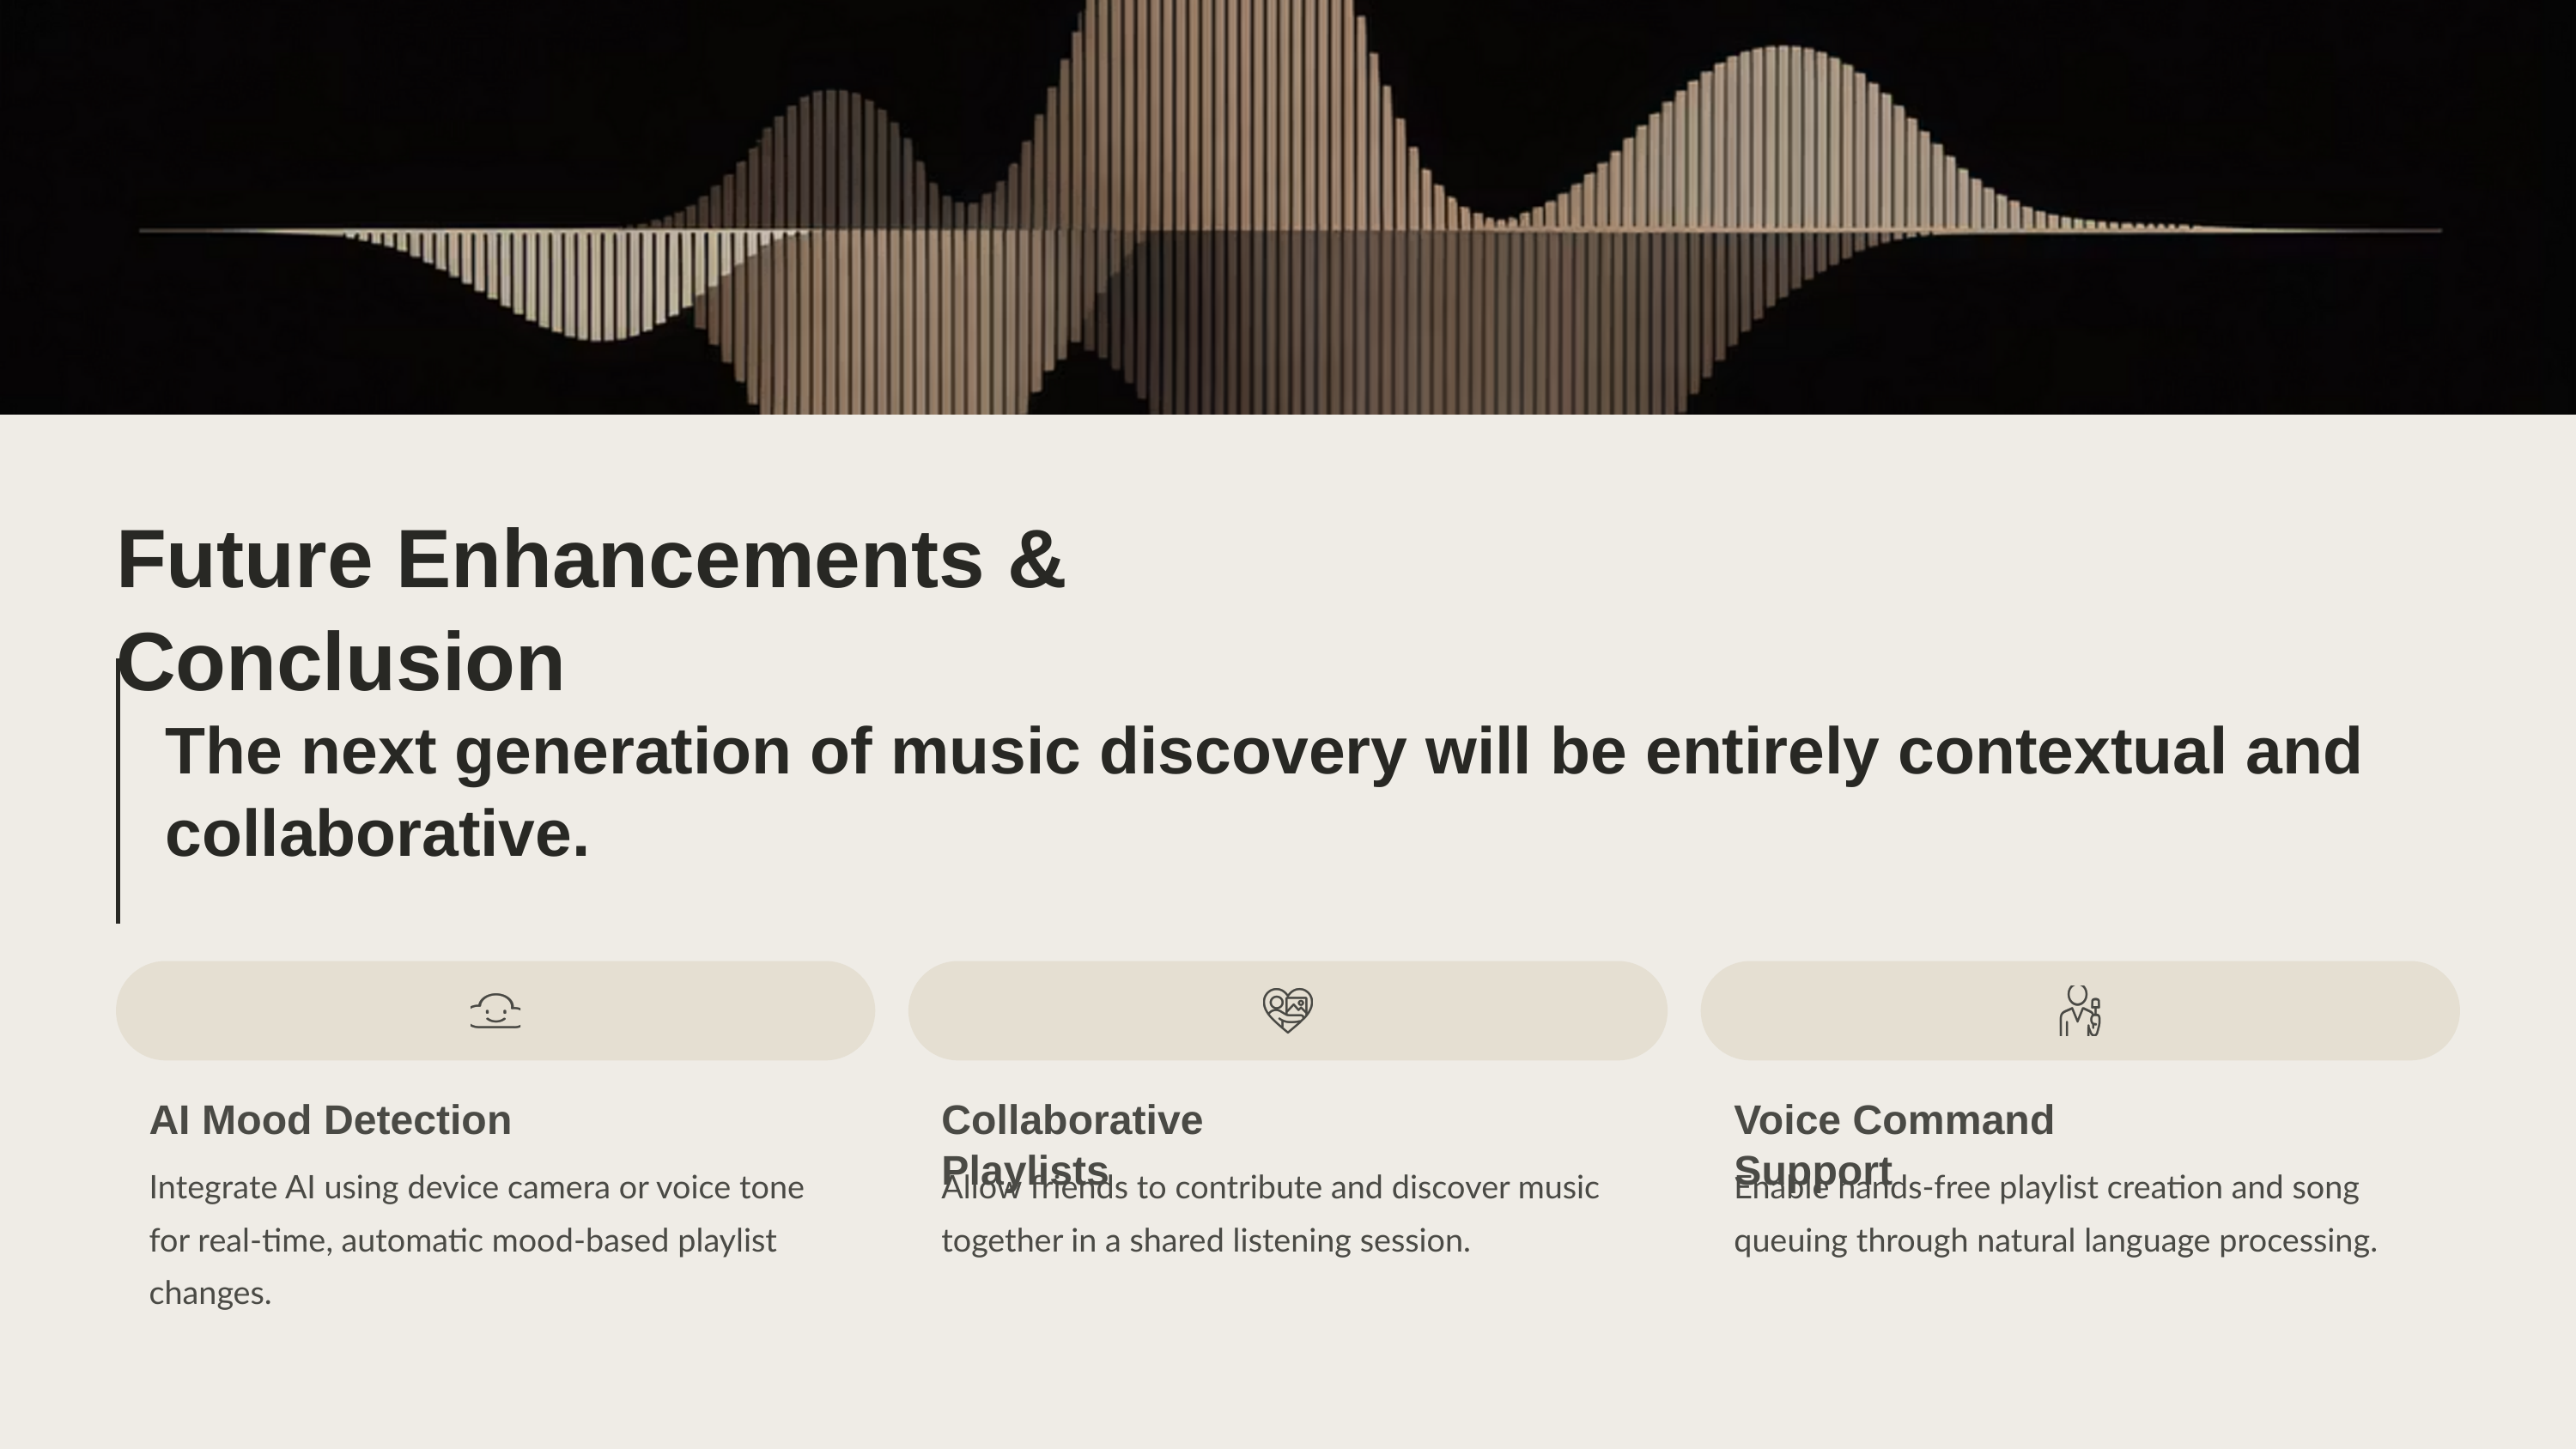

Future Enhancements & Conclusion

The next generation of music discovery will be entirely contextual and collaborative.

AI Mood Detection
Collaborative Playlists
Voice Command Support
Integrate AI using device camera or voice tone for real-time, automatic mood-based playlist changes.
Allow friends to contribute and discover music together in a shared listening session.
Enable hands-free playlist creation and song queuing through natural language processing.